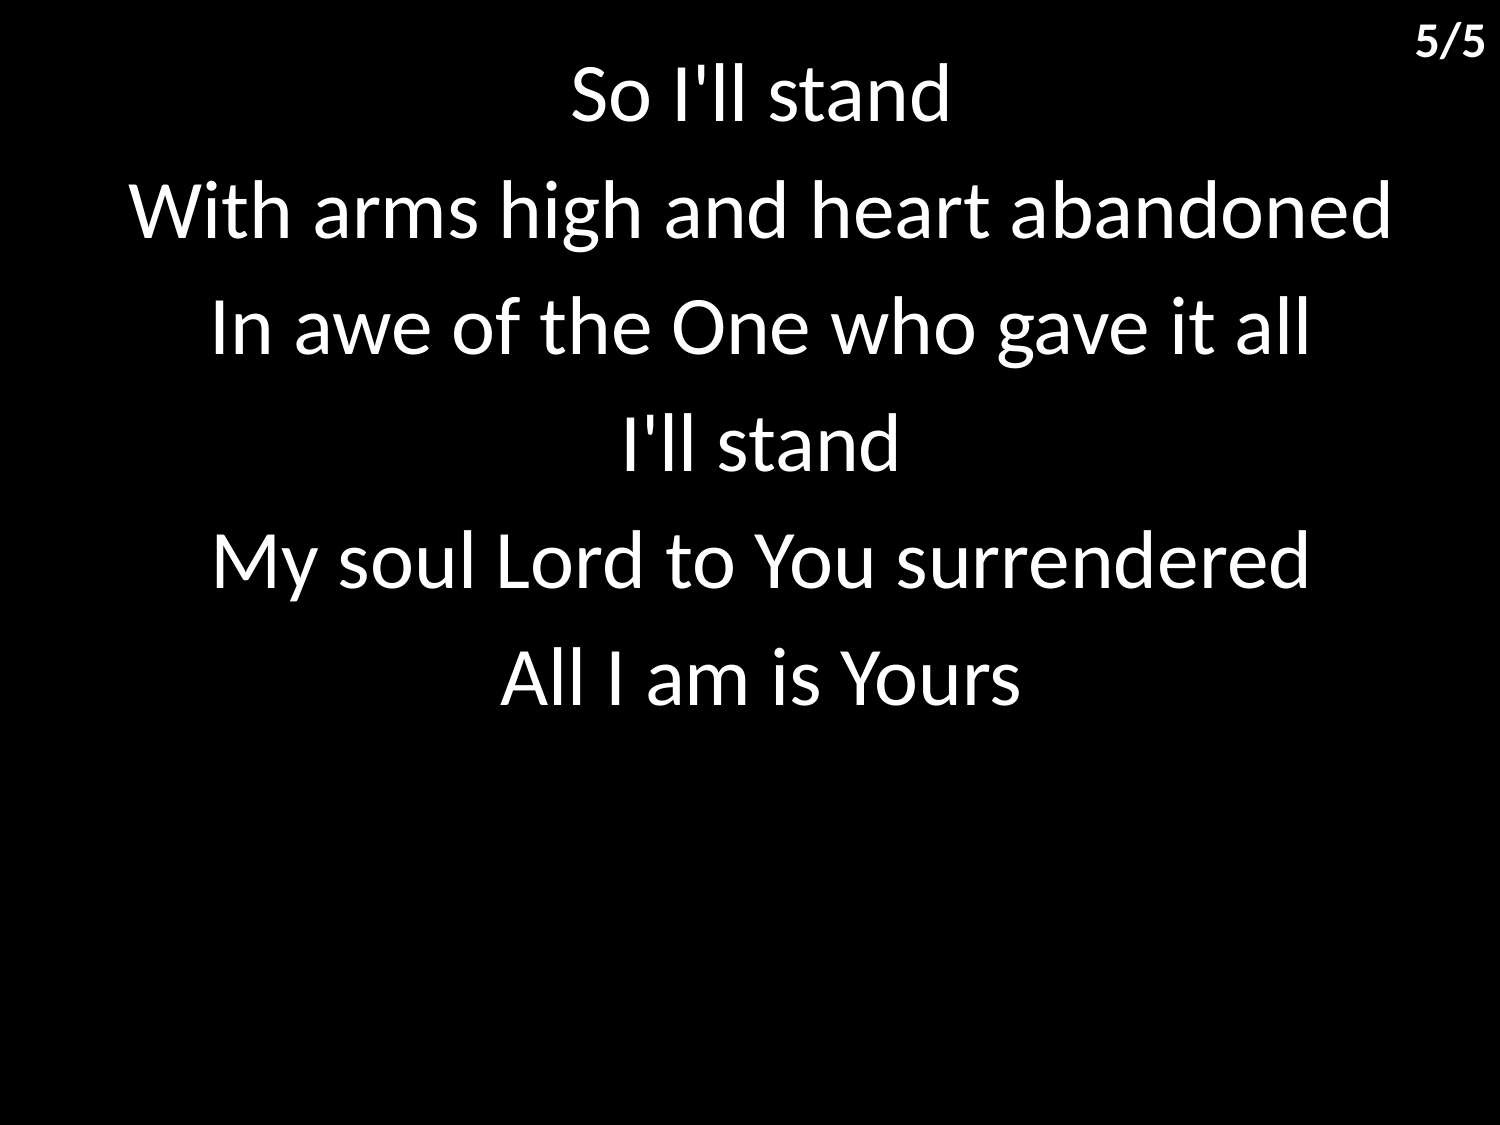

5/5
So I'll stand
With arms high and heart abandoned
In awe of the One who gave it all
I'll stand
My soul Lord to You surrendered
All I am is Yours